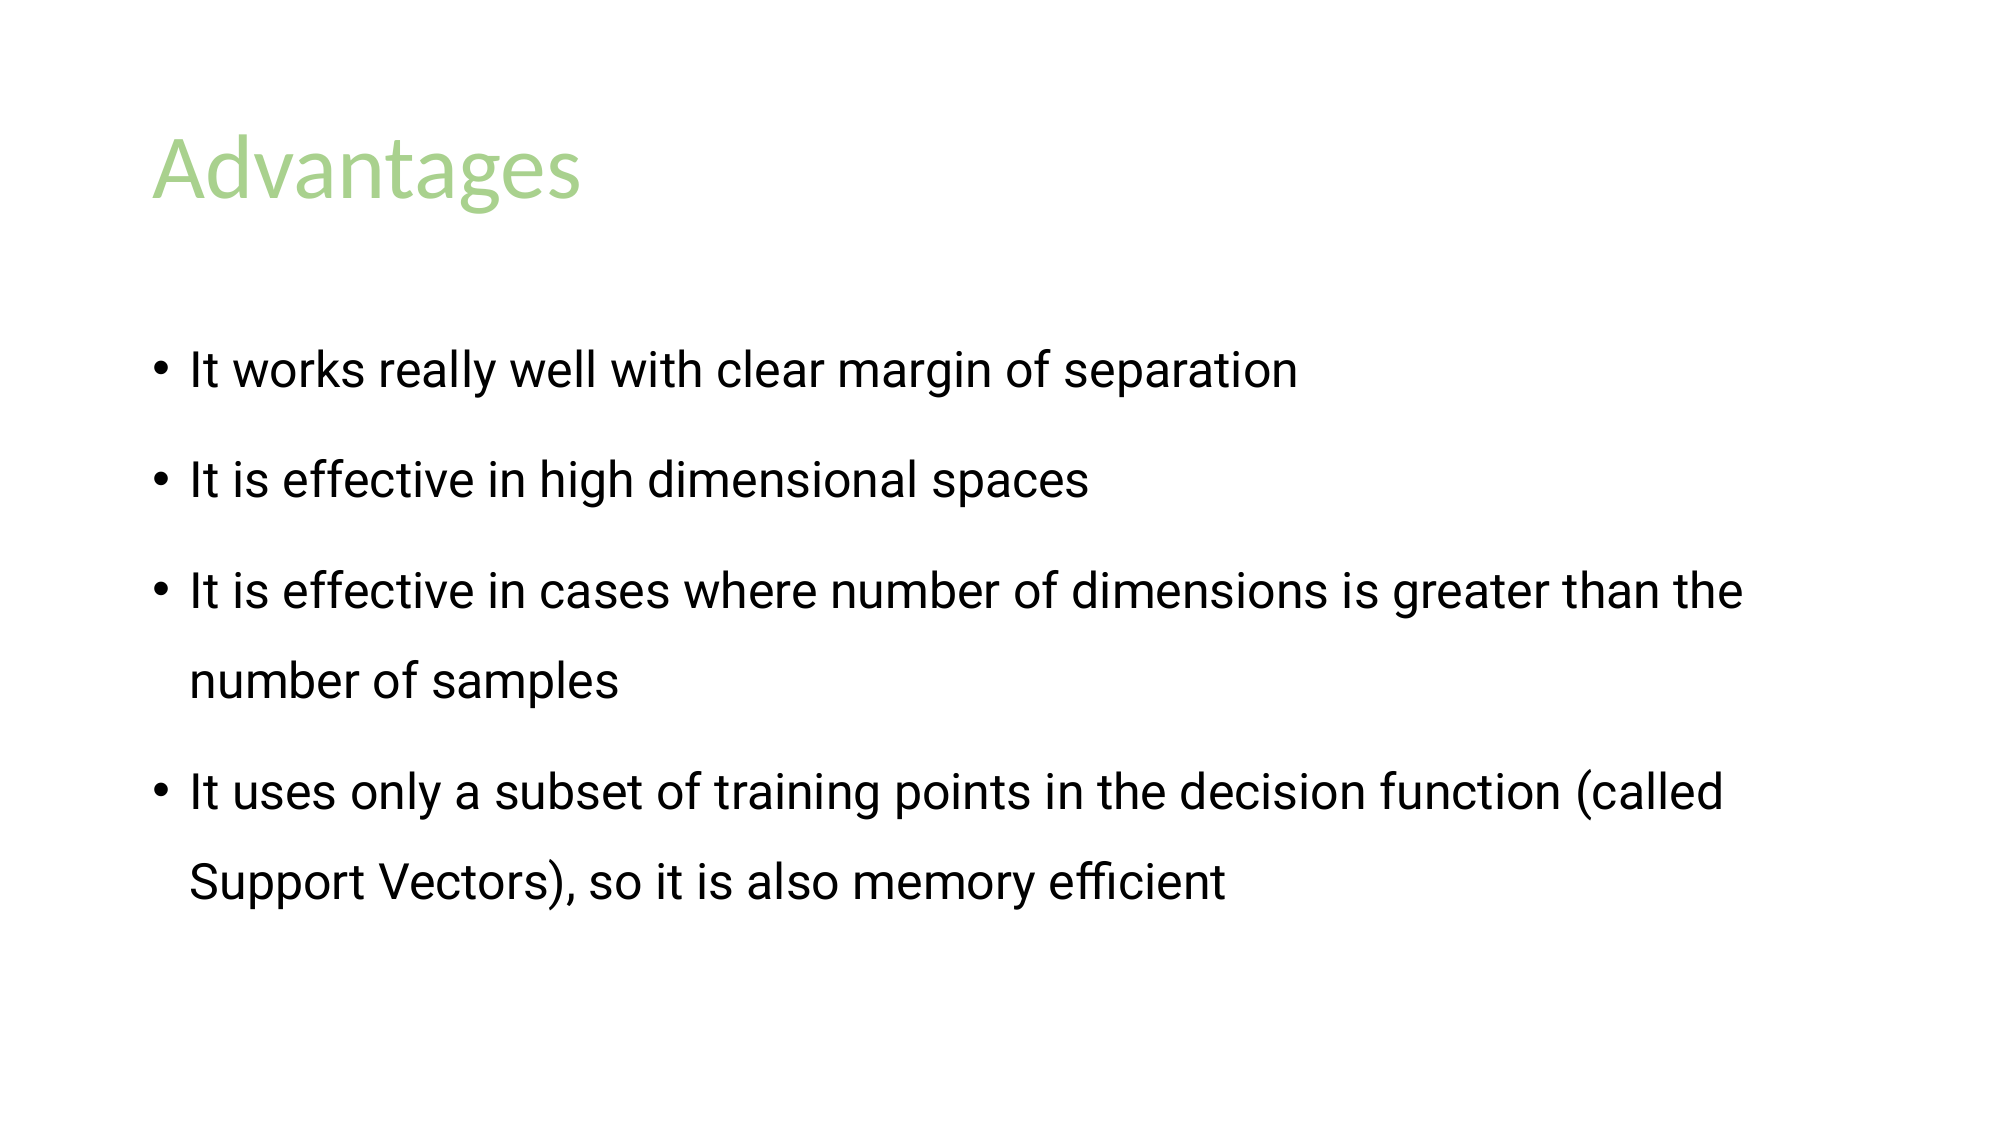

# Advantages
It works really well with clear margin of separation
It is effective in high dimensional spaces
It is effective in cases where number of dimensions is greater than the number of samples
It uses only a subset of training points in the decision function (called Support Vectors), so it is also memory efficient